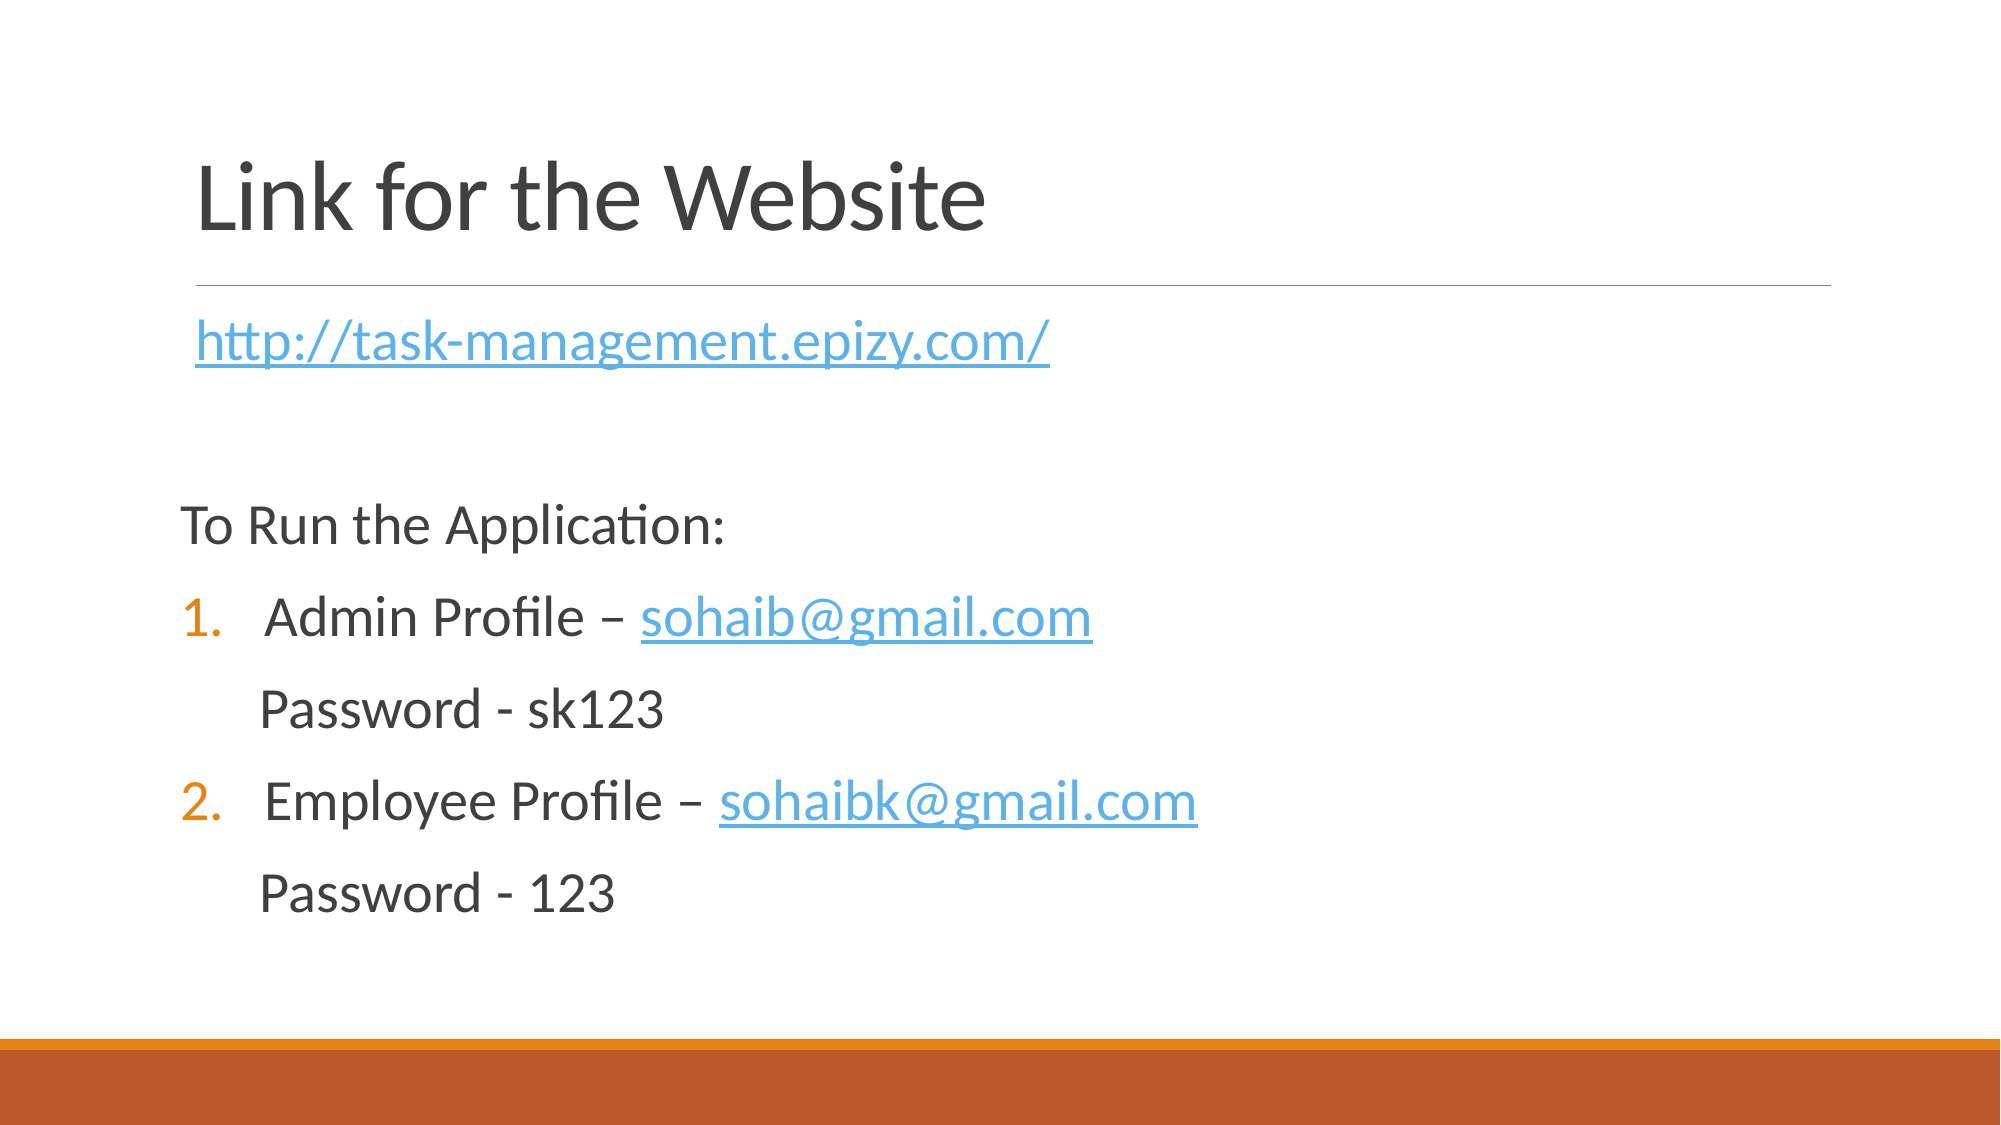

# Link for the Website
http://task-management.epizy.com/

To Run the Application:
Admin Profile – sohaib@gmail.com
      Password - sk123
Employee Profile – sohaibk@gmail.com
      Password - 123